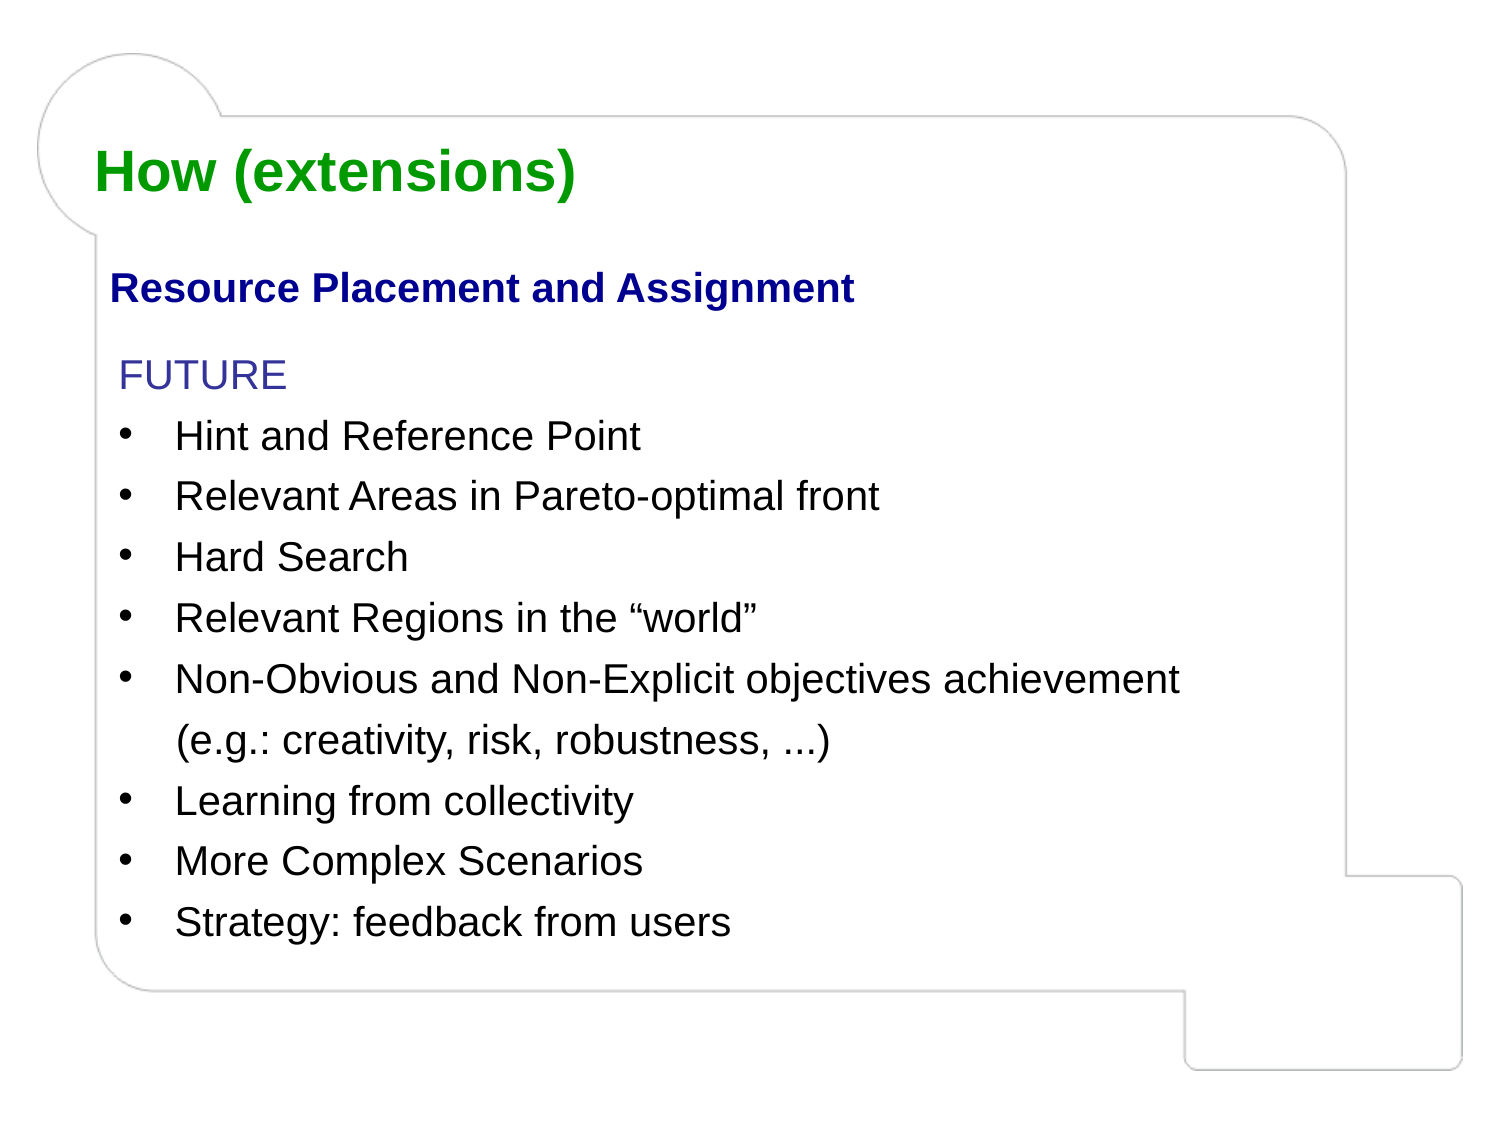

How (extensions)
Resource Placement and Assignment

FUTURE
Hint and Reference Point
Relevant Areas in Pareto-optimal front
Hard Search
Relevant Regions in the “world”
Non-Obvious and Non-Explicit objectives achievement
     (e.g.: creativity, risk, robustness, ...)
Learning from collectivity
More Complex Scenarios
Strategy: feedback from users